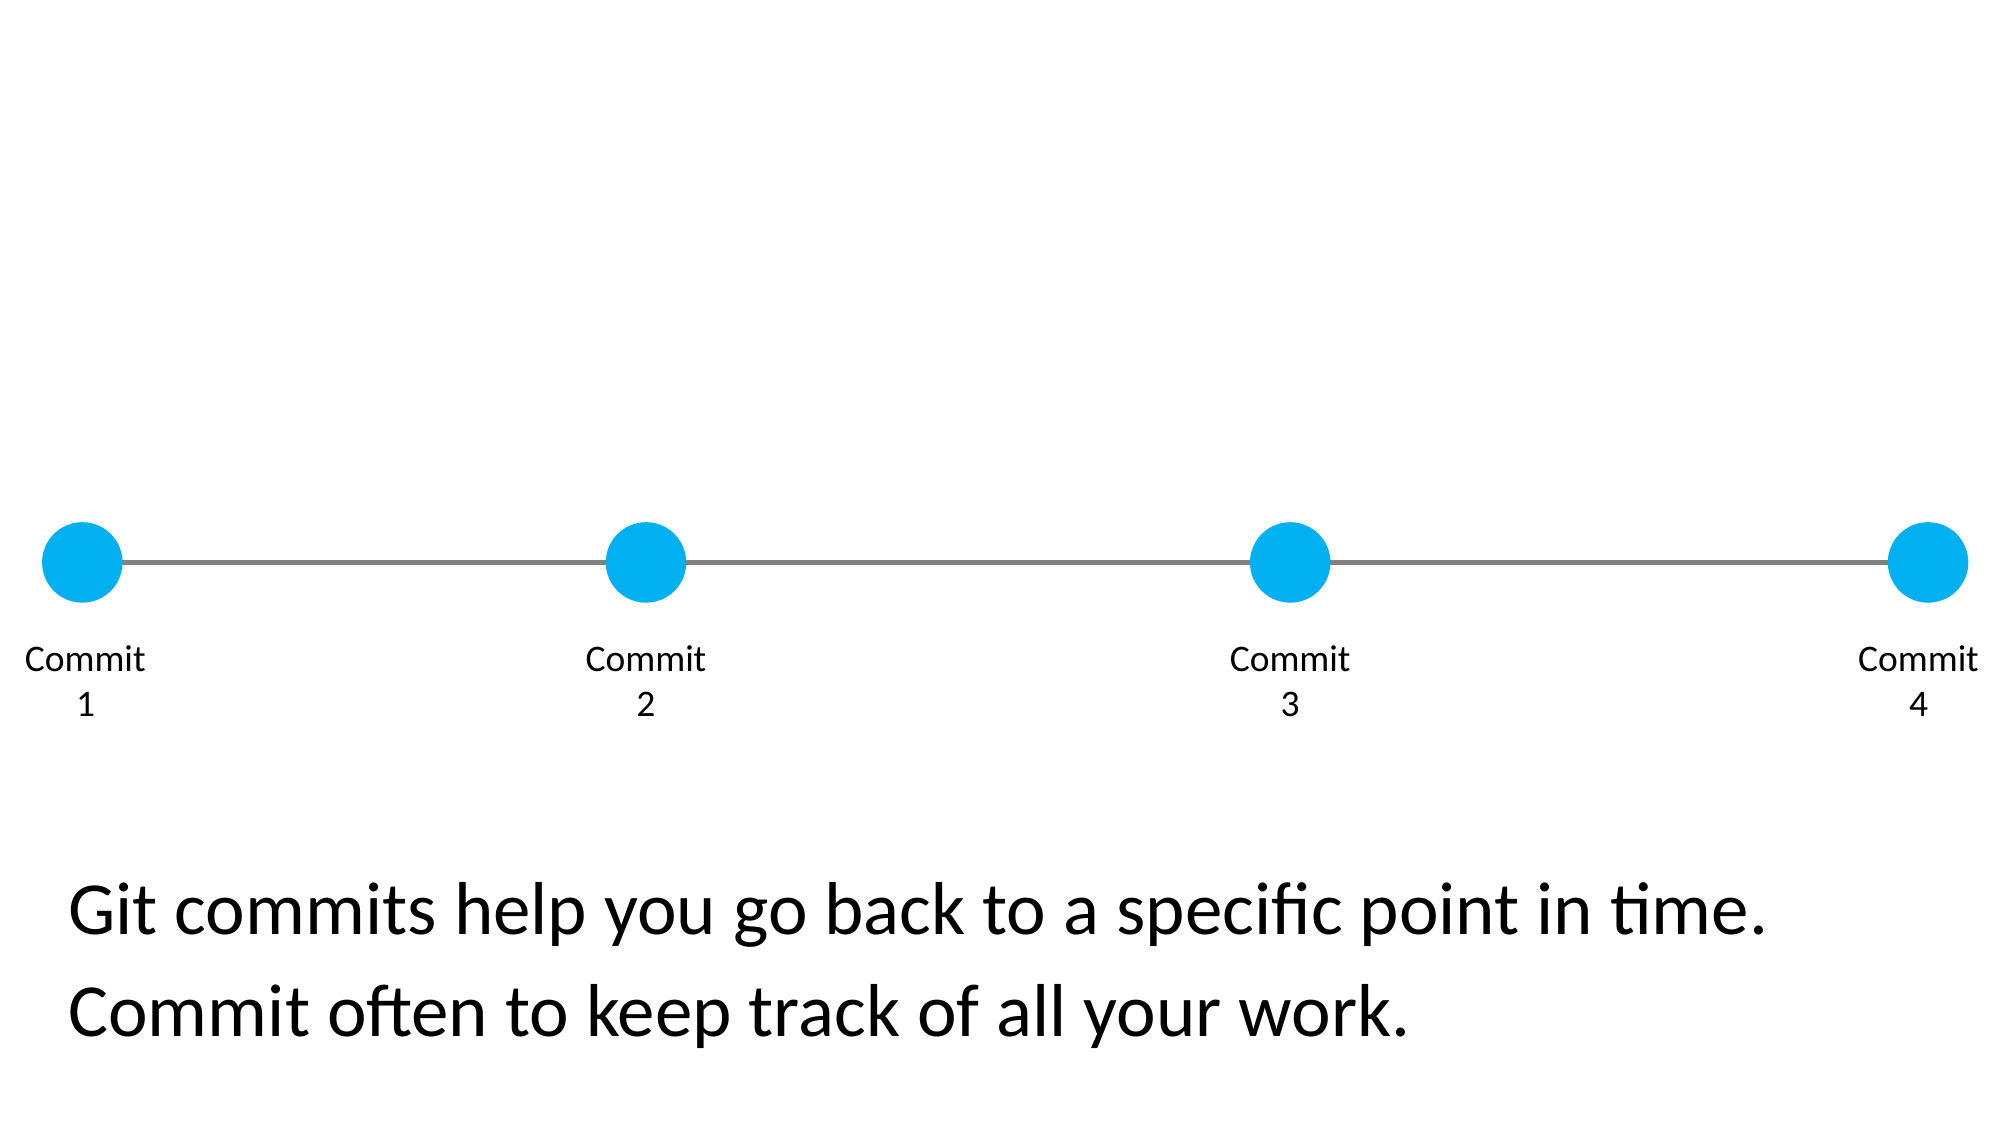

Commit 4
Commit 1
Commit 2
Commit 3
Git commits help you go back to a specific point in time.
Commit often to keep track of all your work.